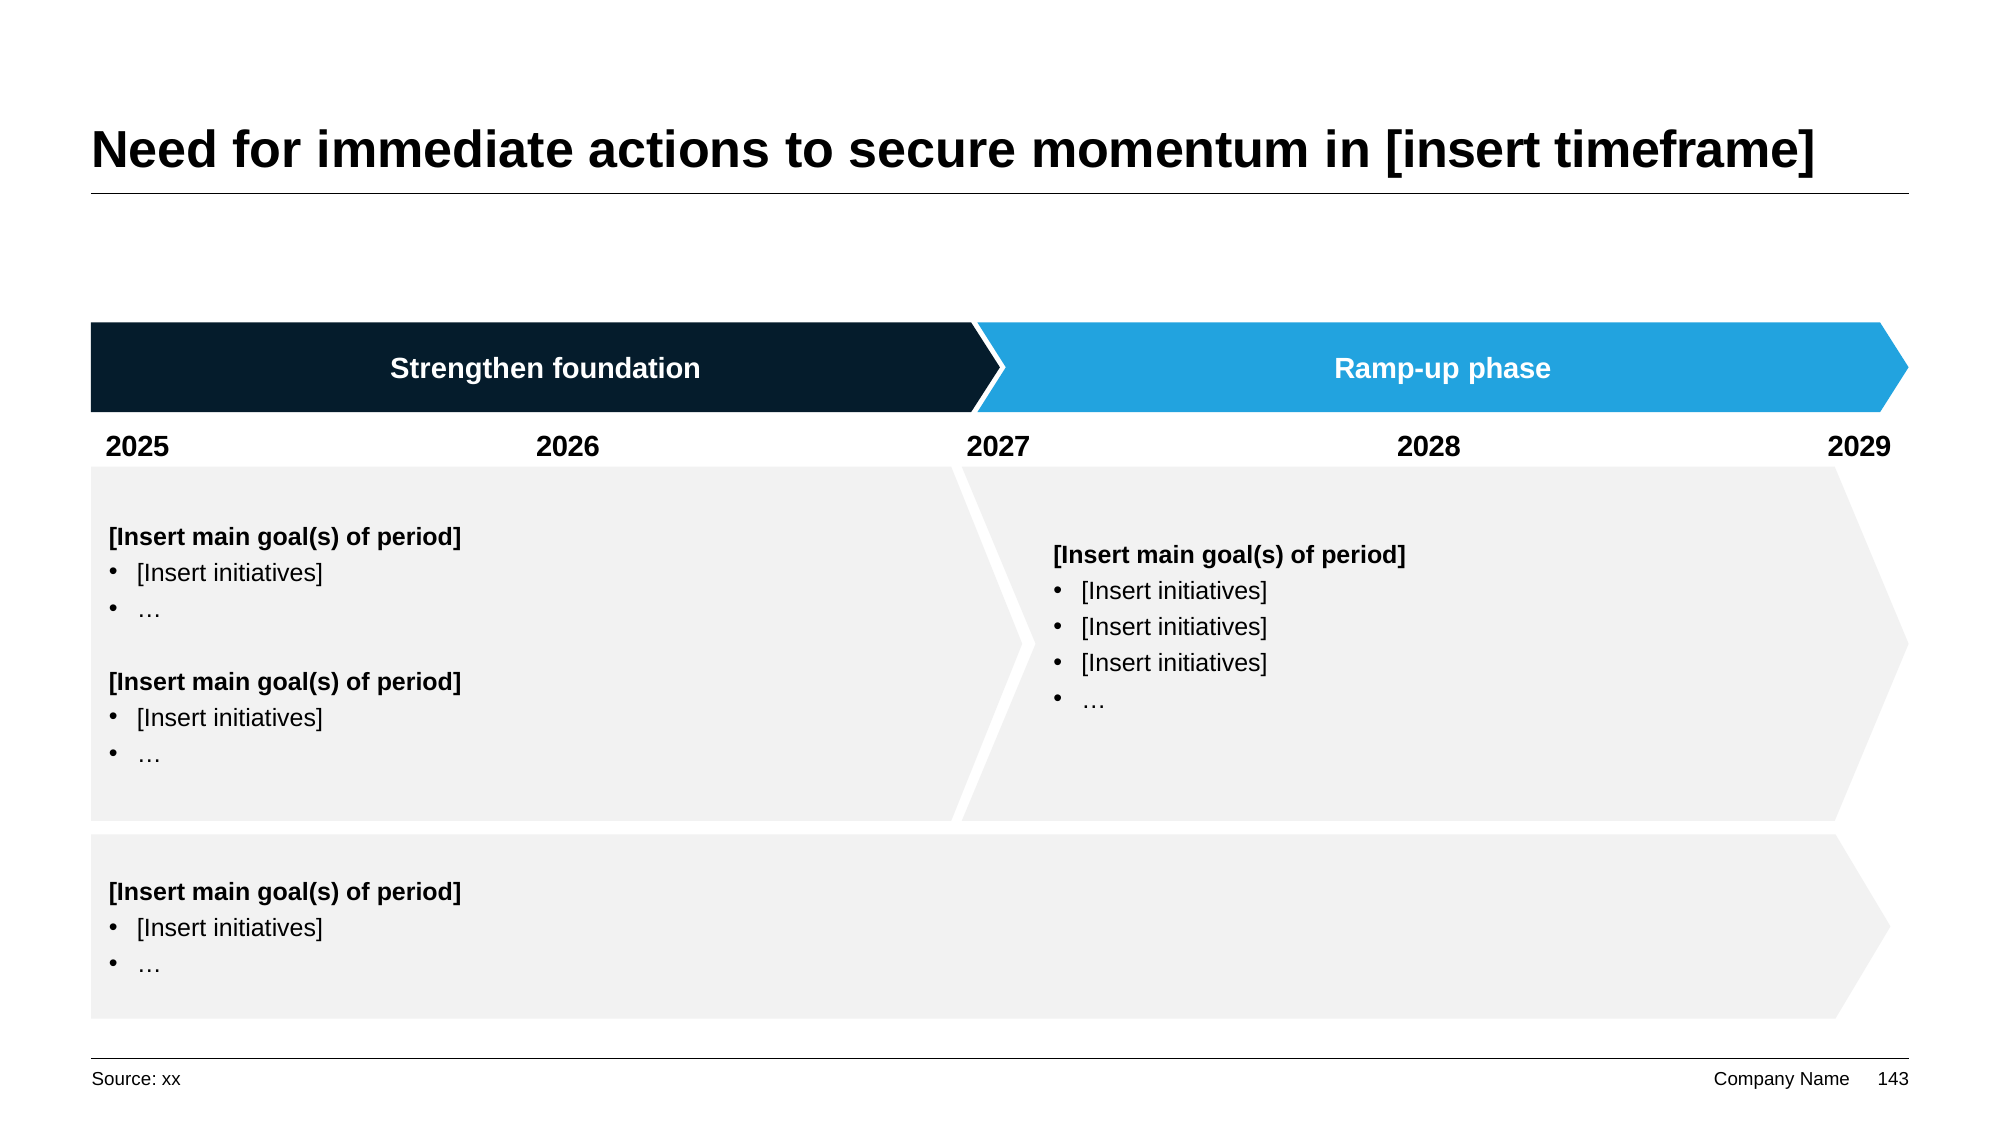

# Need for immediate actions to secure momentum in [insert timeframe]

Strengthen foundation
Ramp-up phase
2025
2026
2027
2028
2029
[Insert main goal(s) of period]
[Insert initiatives]
…

[Insert main goal(s) of period]
[Insert initiatives]
…
[Insert main goal(s) of period]
[Insert initiatives]
[Insert initiatives]
[Insert initiatives]
…

[Insert main goal(s) of period]
[Insert initiatives]
…
Source: xx